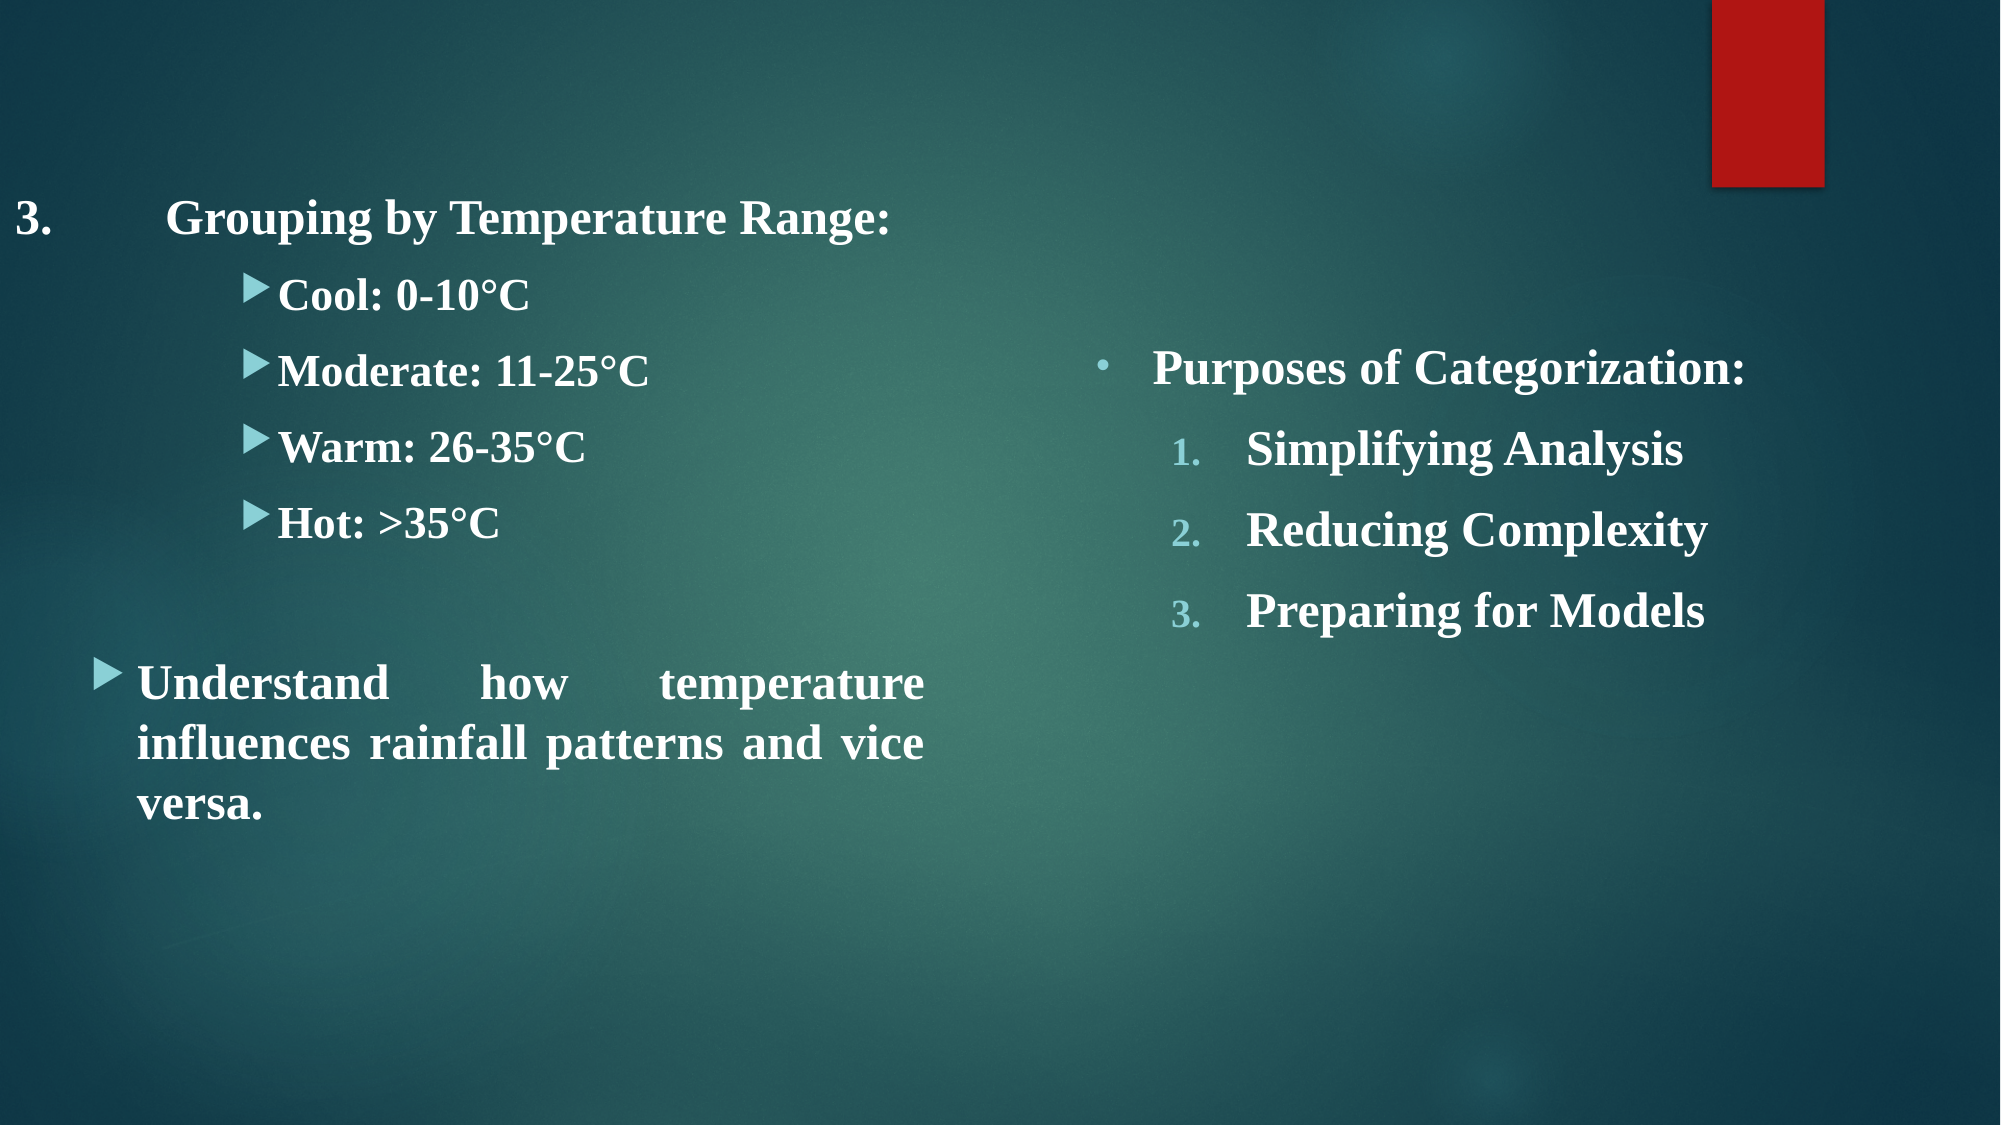

3.	Grouping by Temperature Range:
Cool: 0-10°C
Moderate: 11-25°C
Warm: 26-35°C
Hot: >35°C

Understand how temperature influences rainfall patterns and vice versa.

Purposes of Categorization:
Simplifying Analysis
Reducing Complexity
Preparing for Models